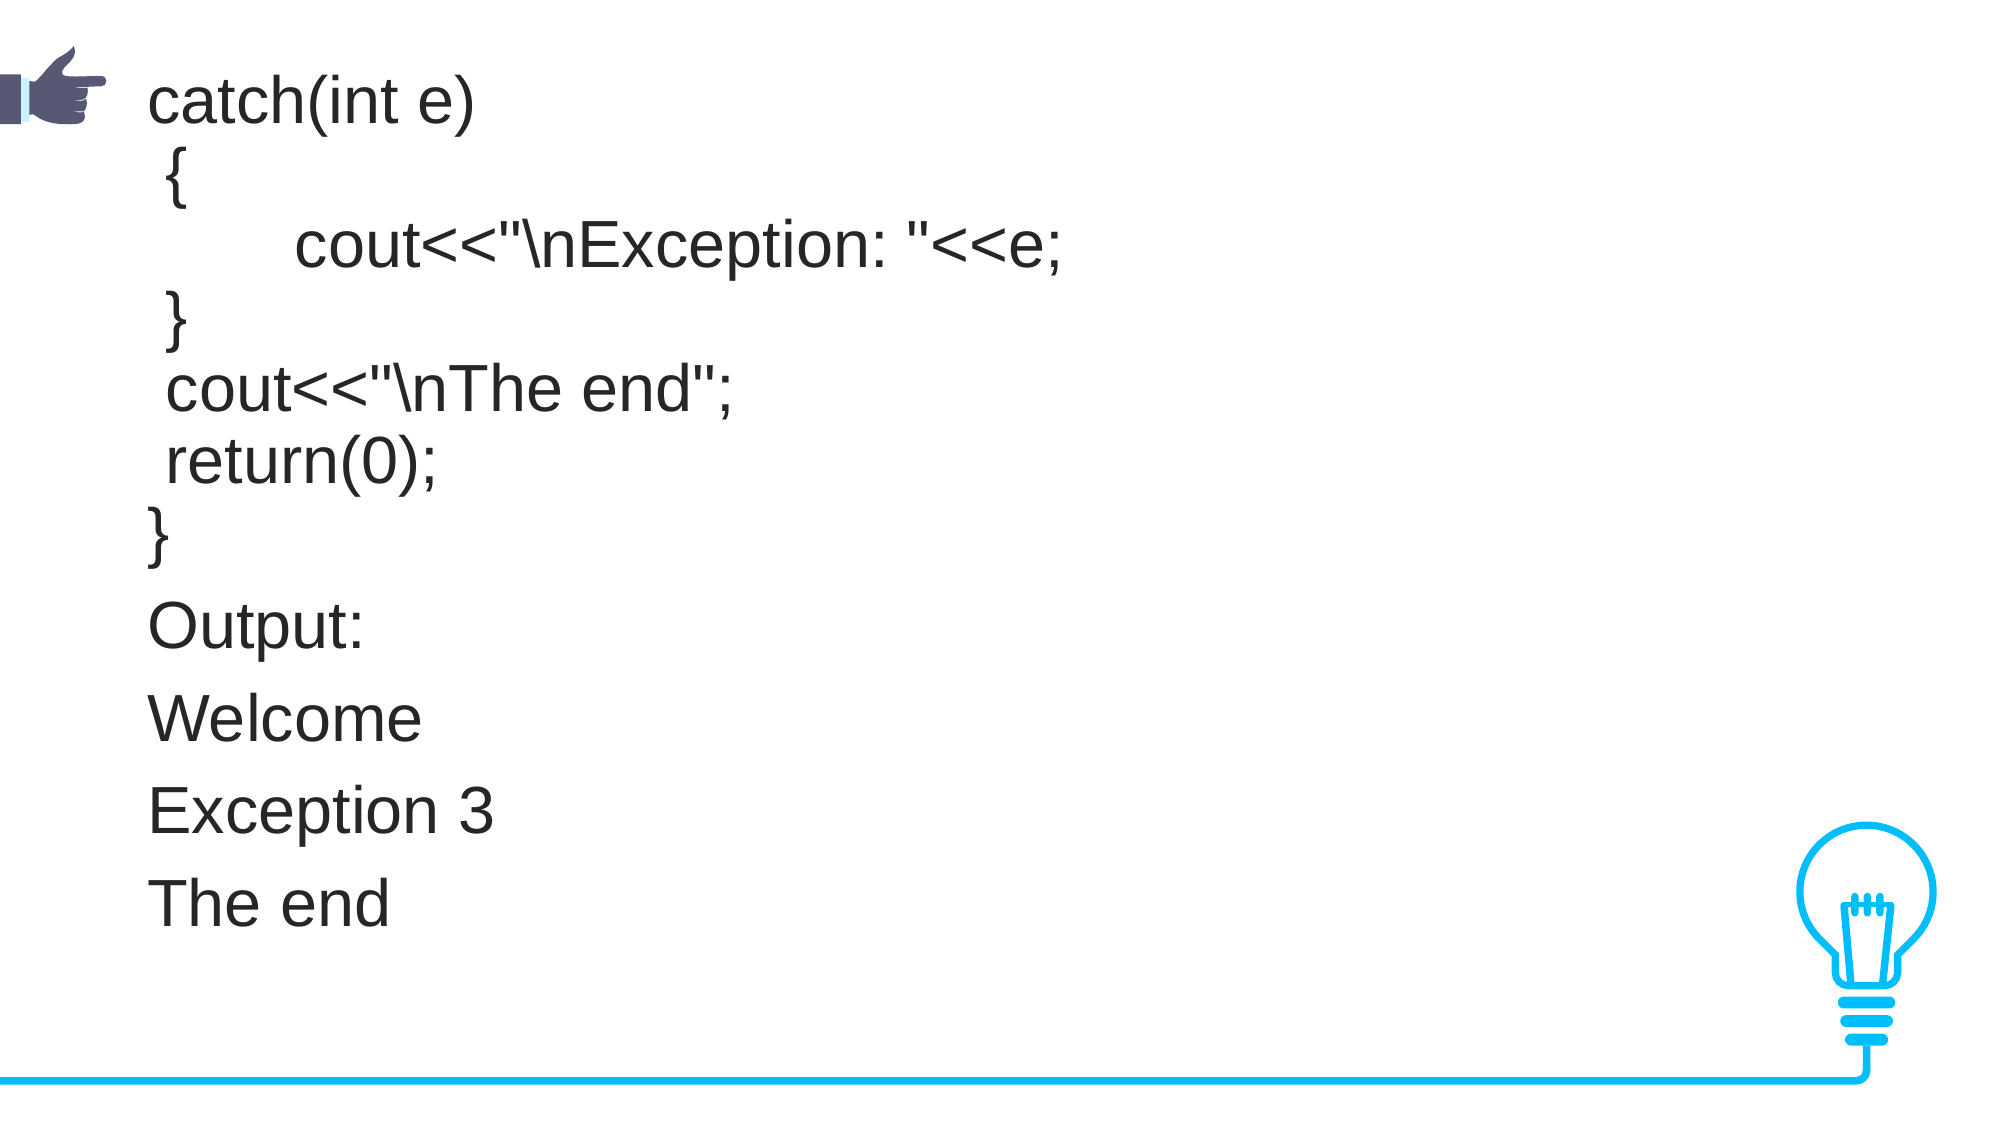

catch(int e)
 {
        cout<<"\nException: "<<e;
 }
 cout<<"\nThe end";
 return(0);
}
Output:
Welcome
Exception 3
The end